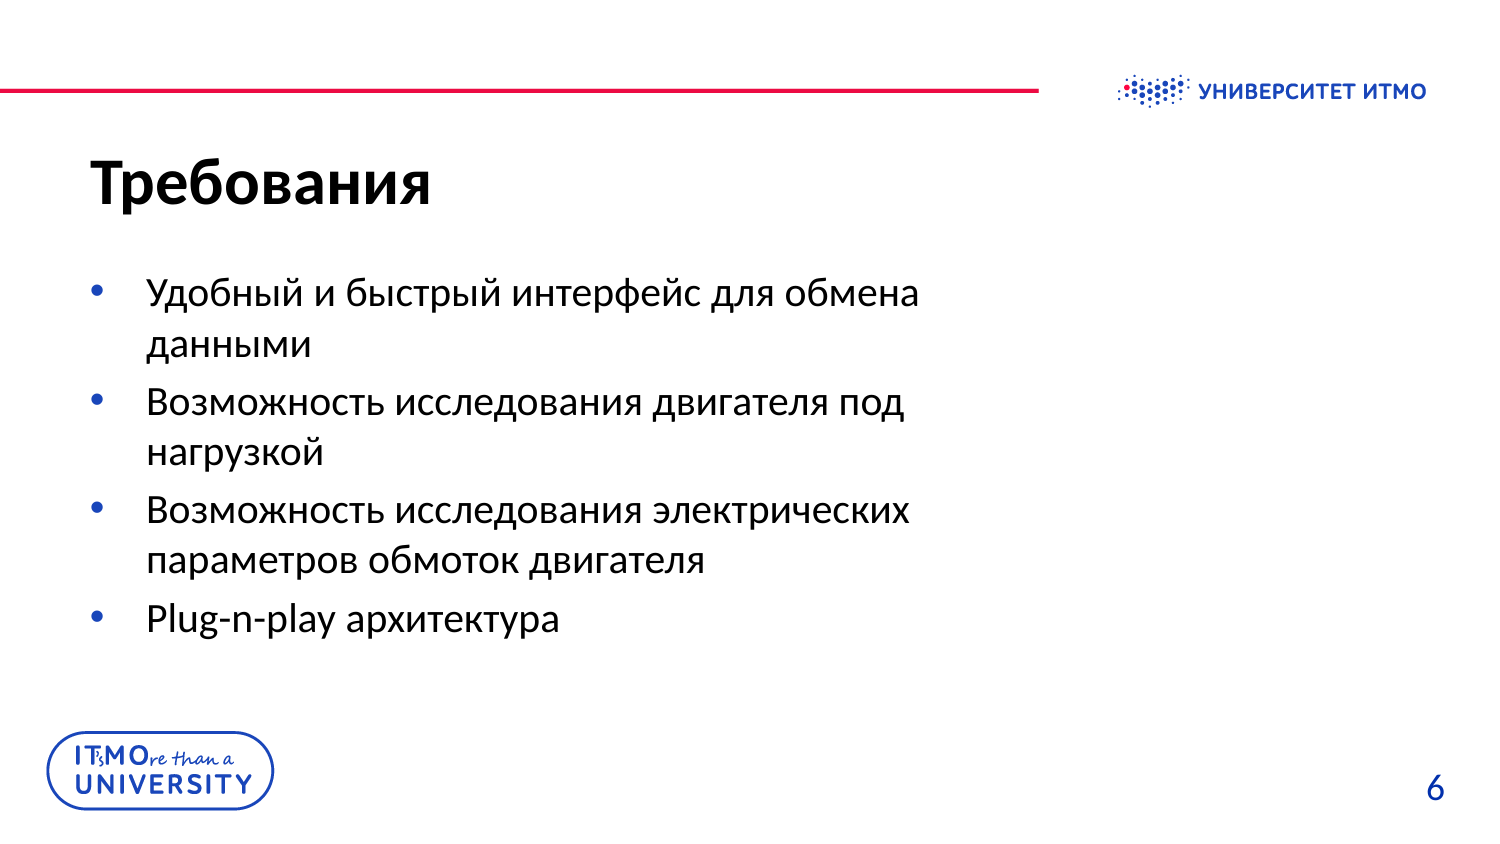

Требования
Удобный и быстрый интерфейс для обмена данными
Возможность исследования двигателя под нагрузкой
Возможность исследования электрических параметров обмоток двигателя
Plug-n-play архитектура
6